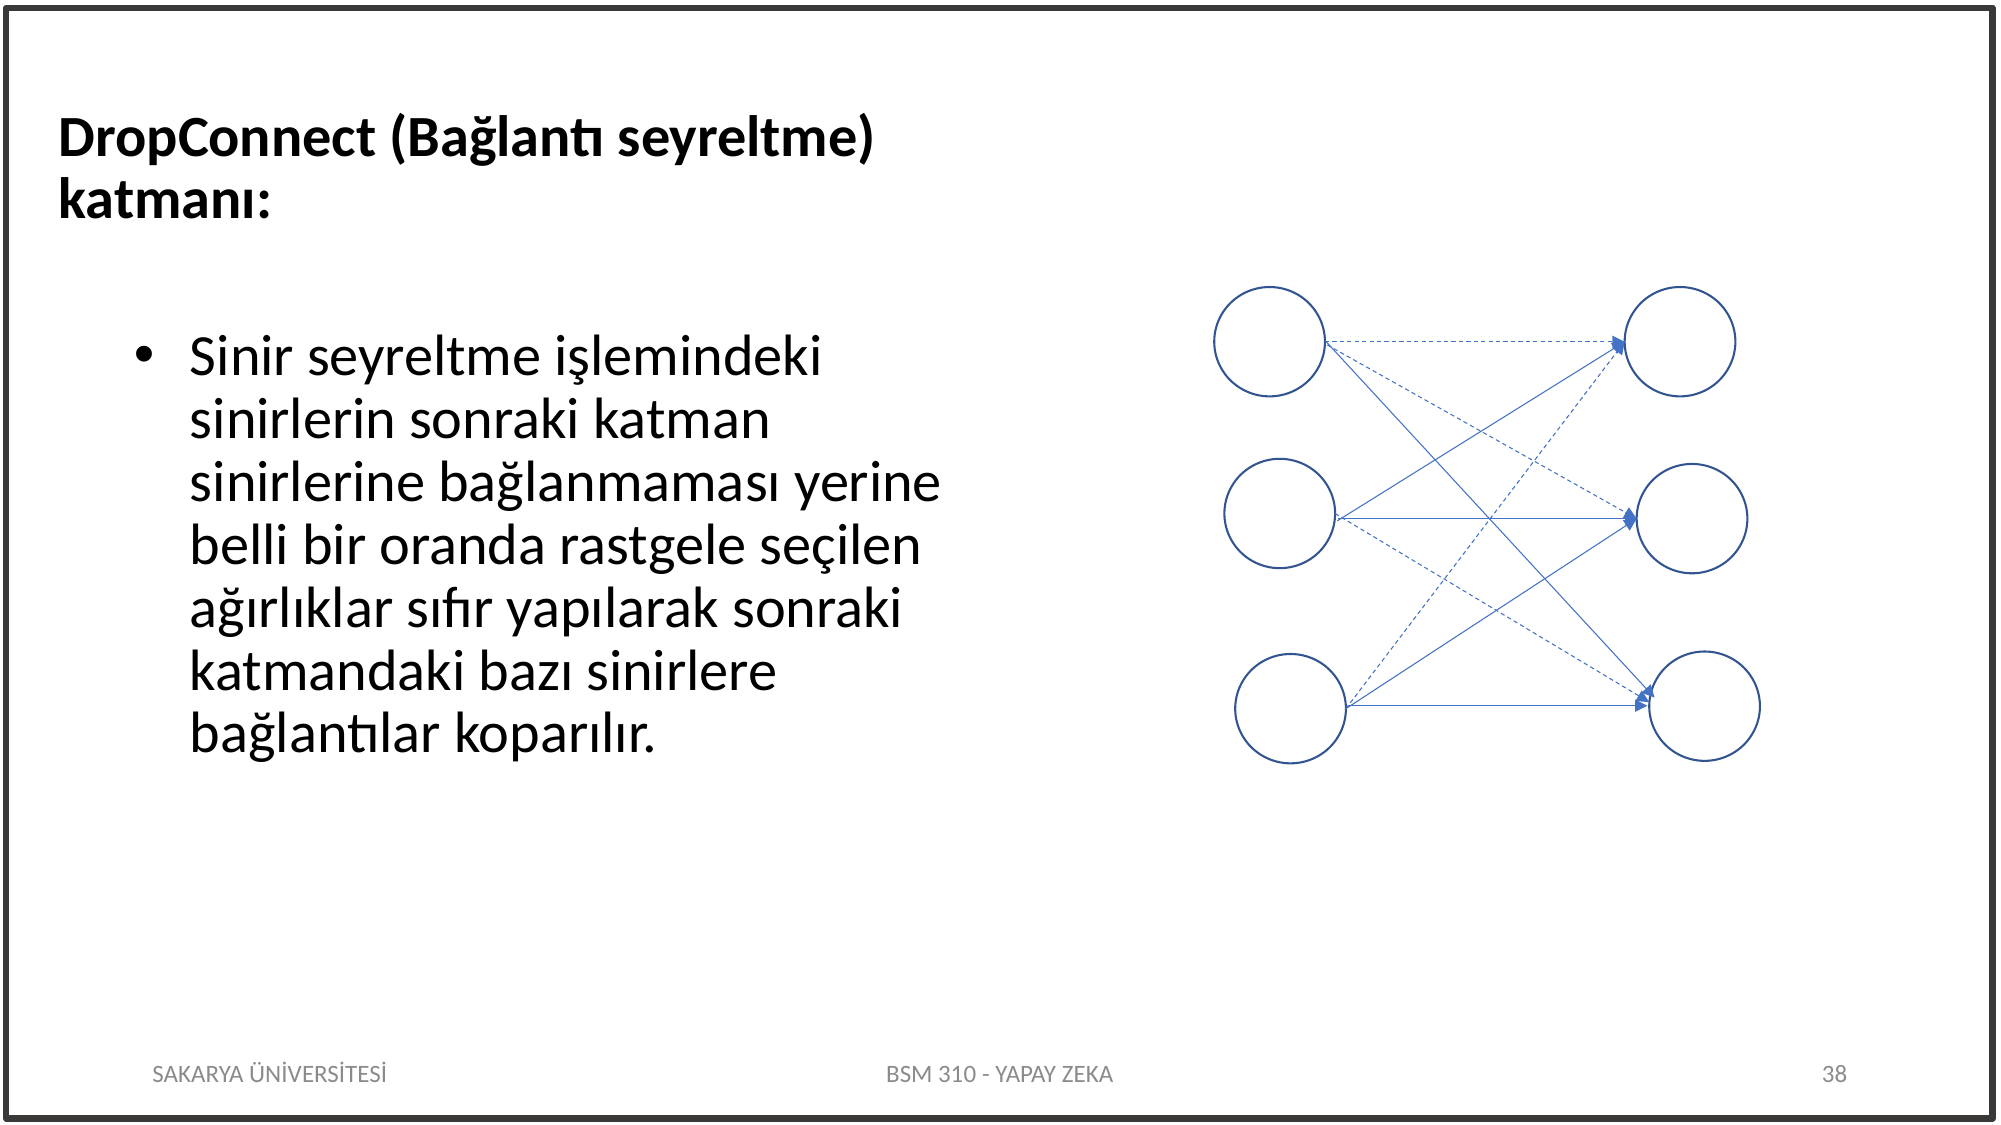

DropConnect (Bağlantı seyreltme) katmanı:

Sinir seyreltme işlemindeki sinirlerin sonraki katman sinirlerine bağlanmaması yerine belli bir oranda rastgele seçilen ağırlıklar sıfır yapılarak sonraki katmandaki bazı sinirlere bağlantılar koparılır.

SAKARYA ÜNİVERSİTESİ
BSM 310 - YAPAY ZEKA
38